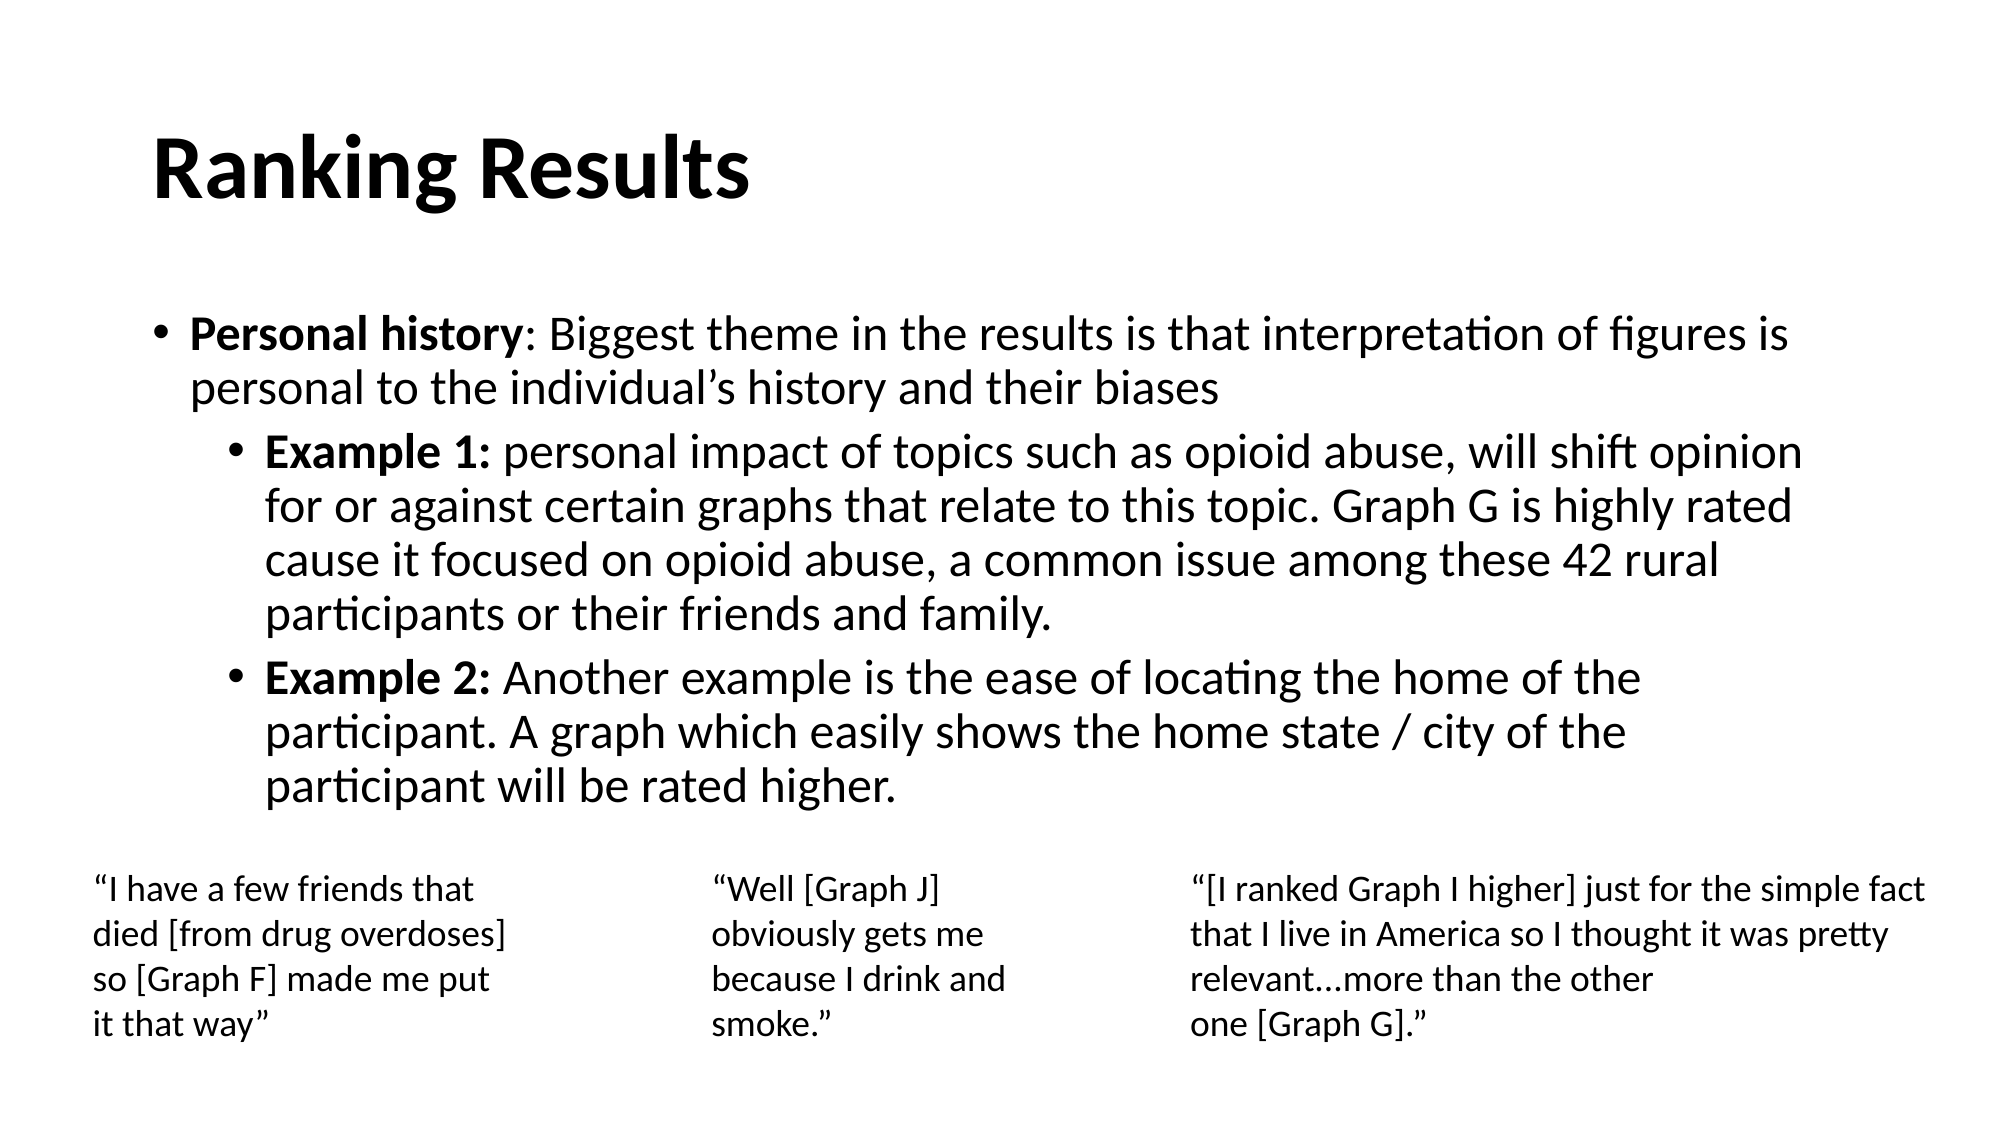

# Ranking Results
Personal history: Biggest theme in the results is that interpretation of figures is personal to the individual’s history and their biases
Example 1: personal impact of topics such as opioid abuse, will shift opinion for or against certain graphs that relate to this topic. Graph G is highly rated cause it focused on opioid abuse, a common issue among these 42 rural participants or their friends and family.
Example 2: Another example is the ease of locating the home of the participant. A graph which easily shows the home state / city of the participant will be rated higher.

“Well [Graph J] obviously gets me because I drink and smoke.”
“[I ranked Graph I higher] just for the simple fact that I live in America so I thought it was pretty relevant...more than the other
one [Graph G].”
“I have a few friends that died [from drug overdoses] so [Graph F] made me put it that way”